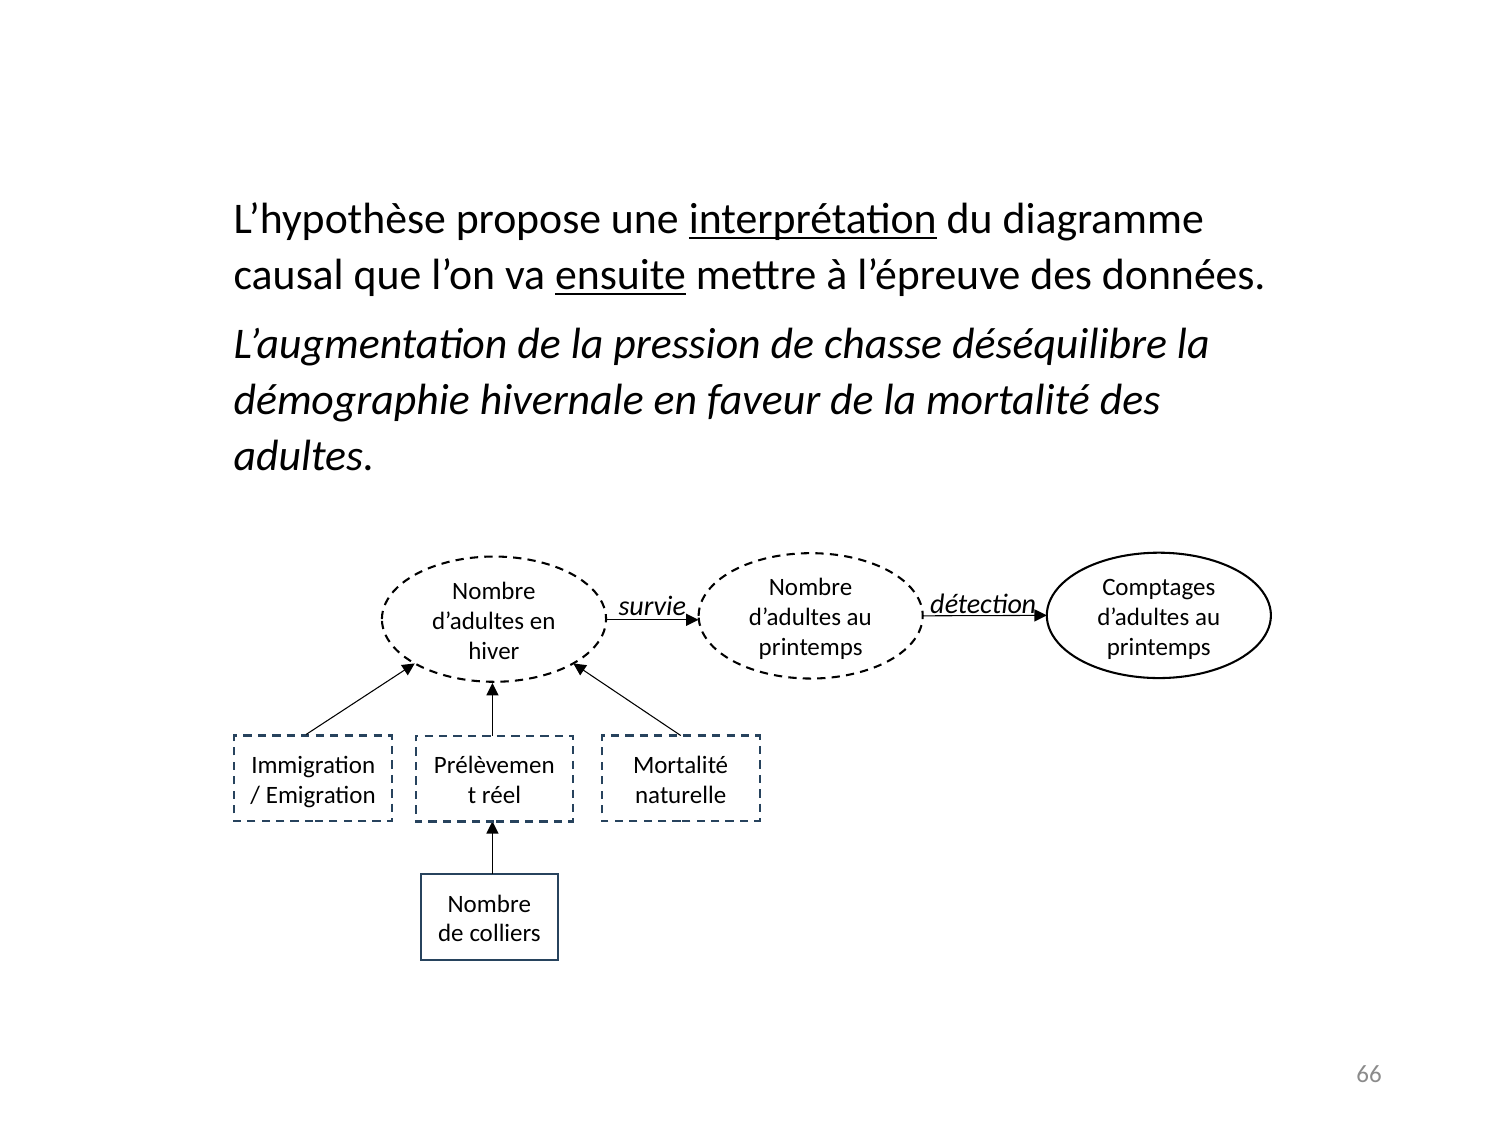

L’hypothèse propose une interprétation du diagramme causal que l’on va ensuite mettre à l’épreuve des données.
L’augmentation de la pression de chasse déséquilibre la démographie hivernale en faveur de la mortalité des adultes.
Comptages d’adultes au printemps
Nombre d’adultes au printemps
Nombre d’adultes en hiver
détection
survie
Immigration / Emigration
Mortalité naturelle
Prélèvement réel
Nombre de colliers
66